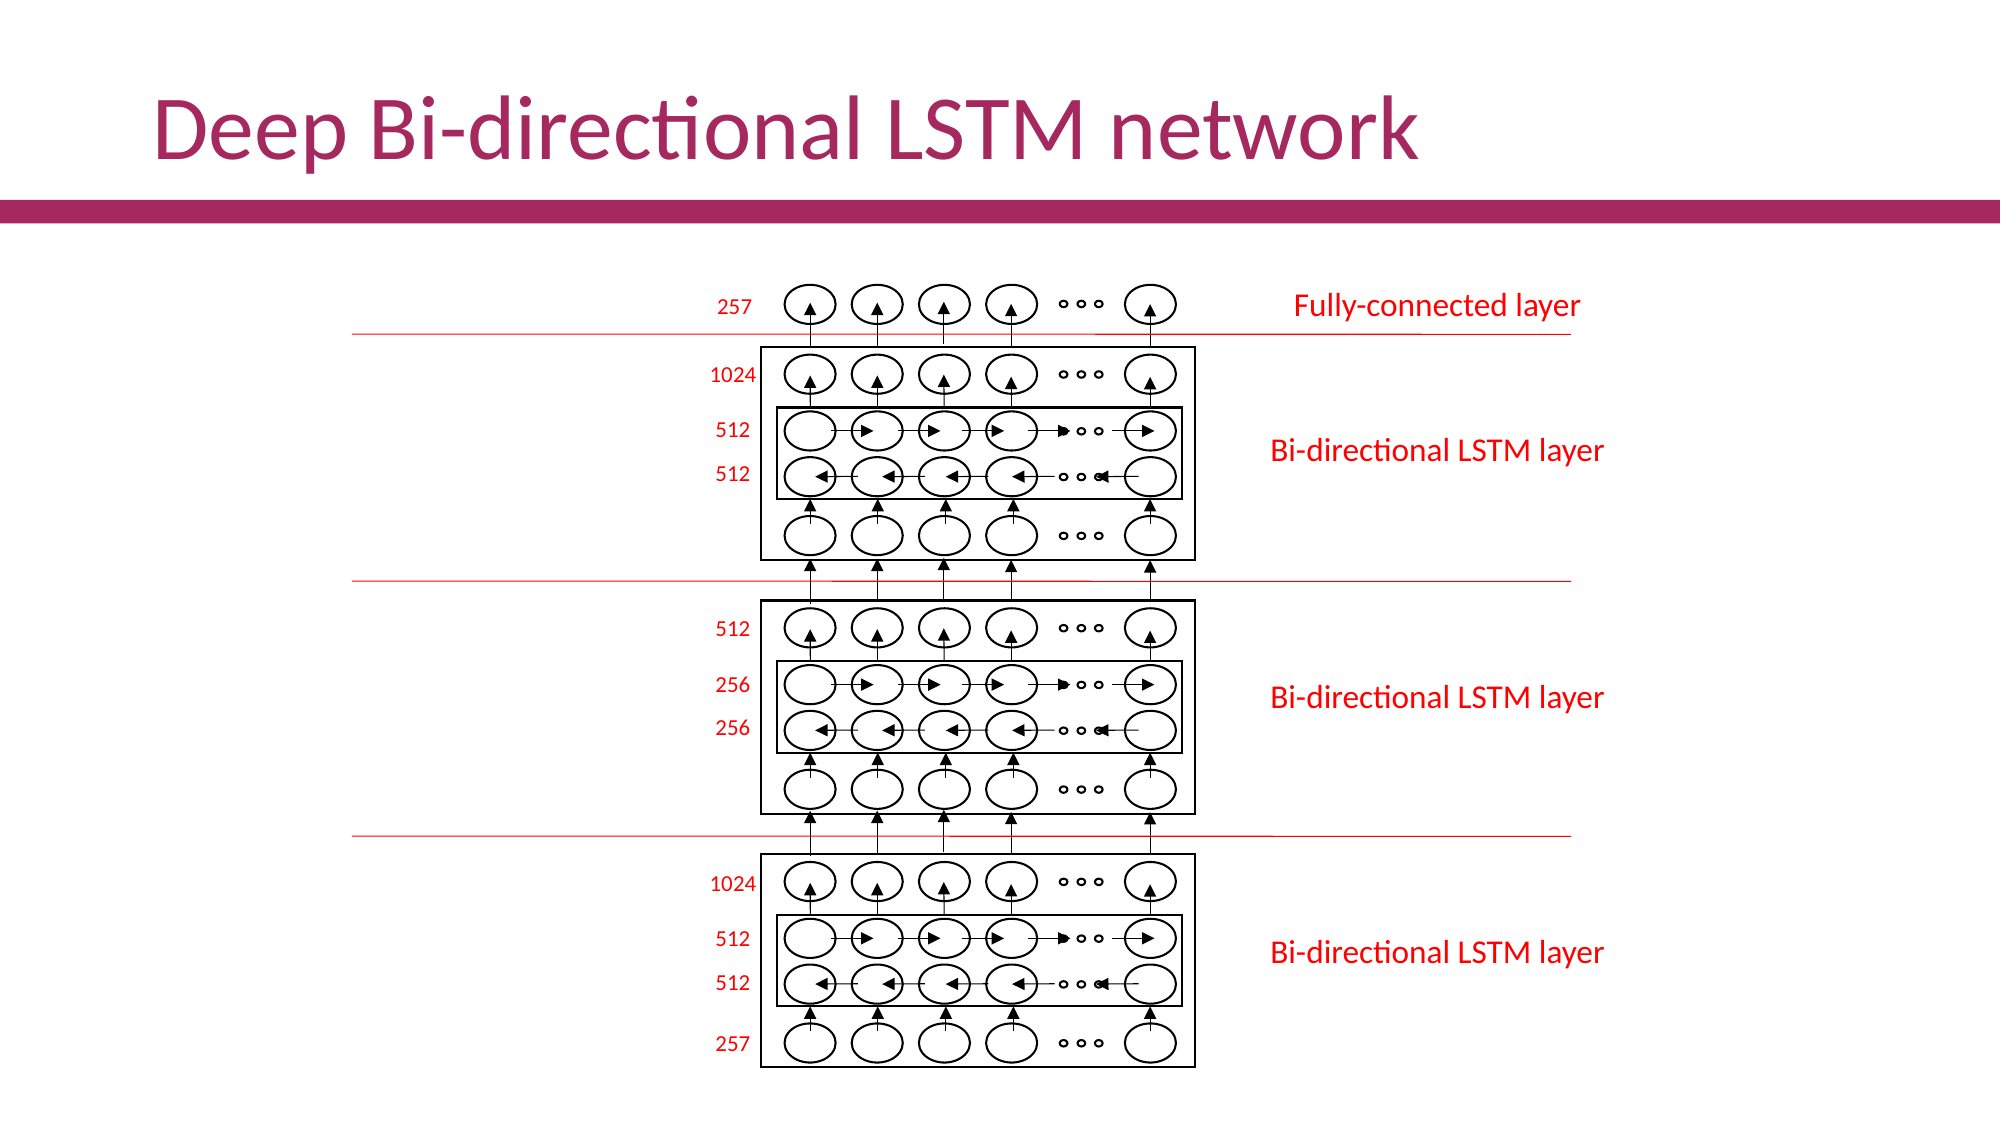

# Deep Bi-directional LSTM network

Fully-connected layer
257

1024
512
Bi-directional LSTM layer
512
512
256
Bi-directional LSTM layer
256
1024
512
Bi-directional LSTM layer
512
257